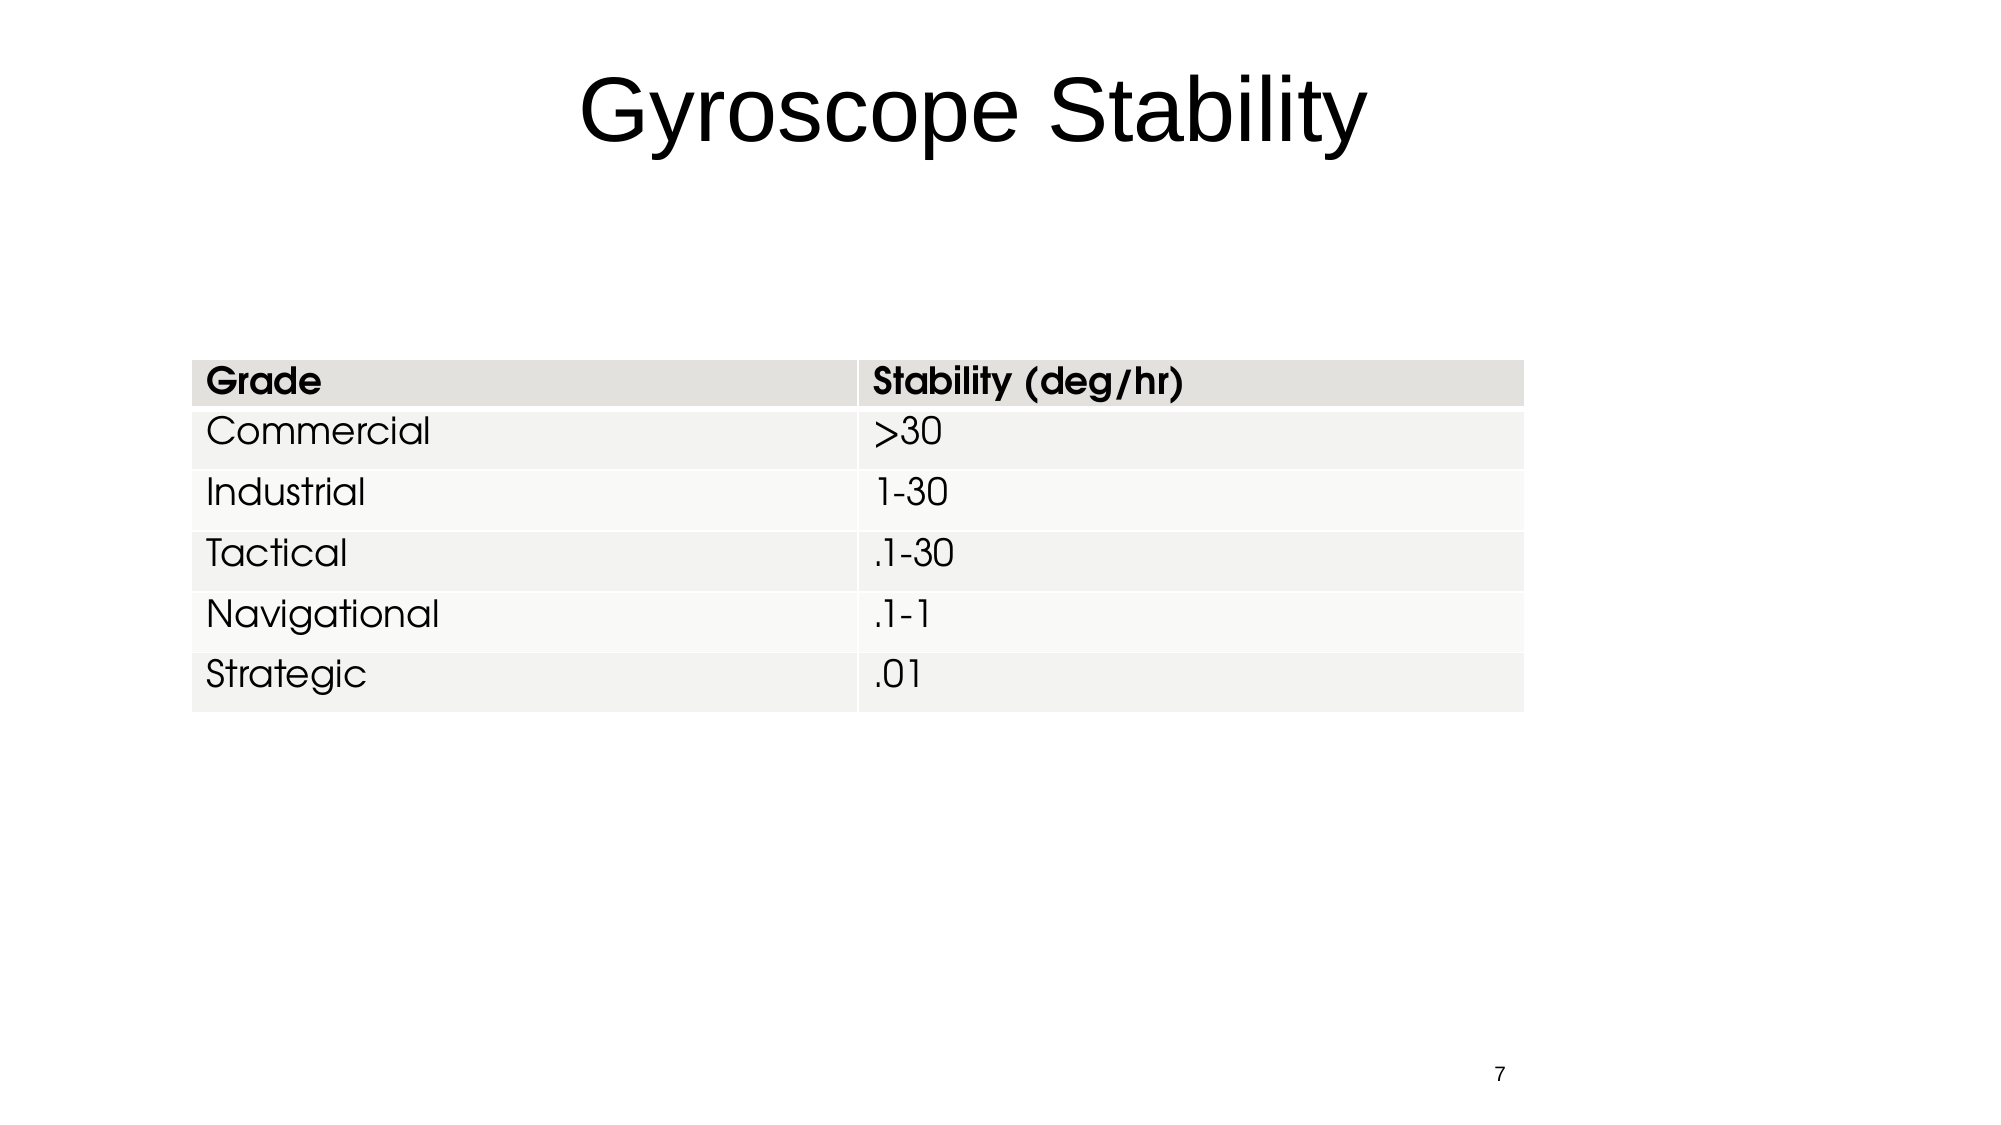

# Gyroscope Stability
| Grade | Stability (deg/hr) |
| --- | --- |
| Commercial | >30 |
| Industrial | 1-30 |
| Tactical | .1-30 |
| Navigational | .1-1 |
| Strategic | .01 |
7